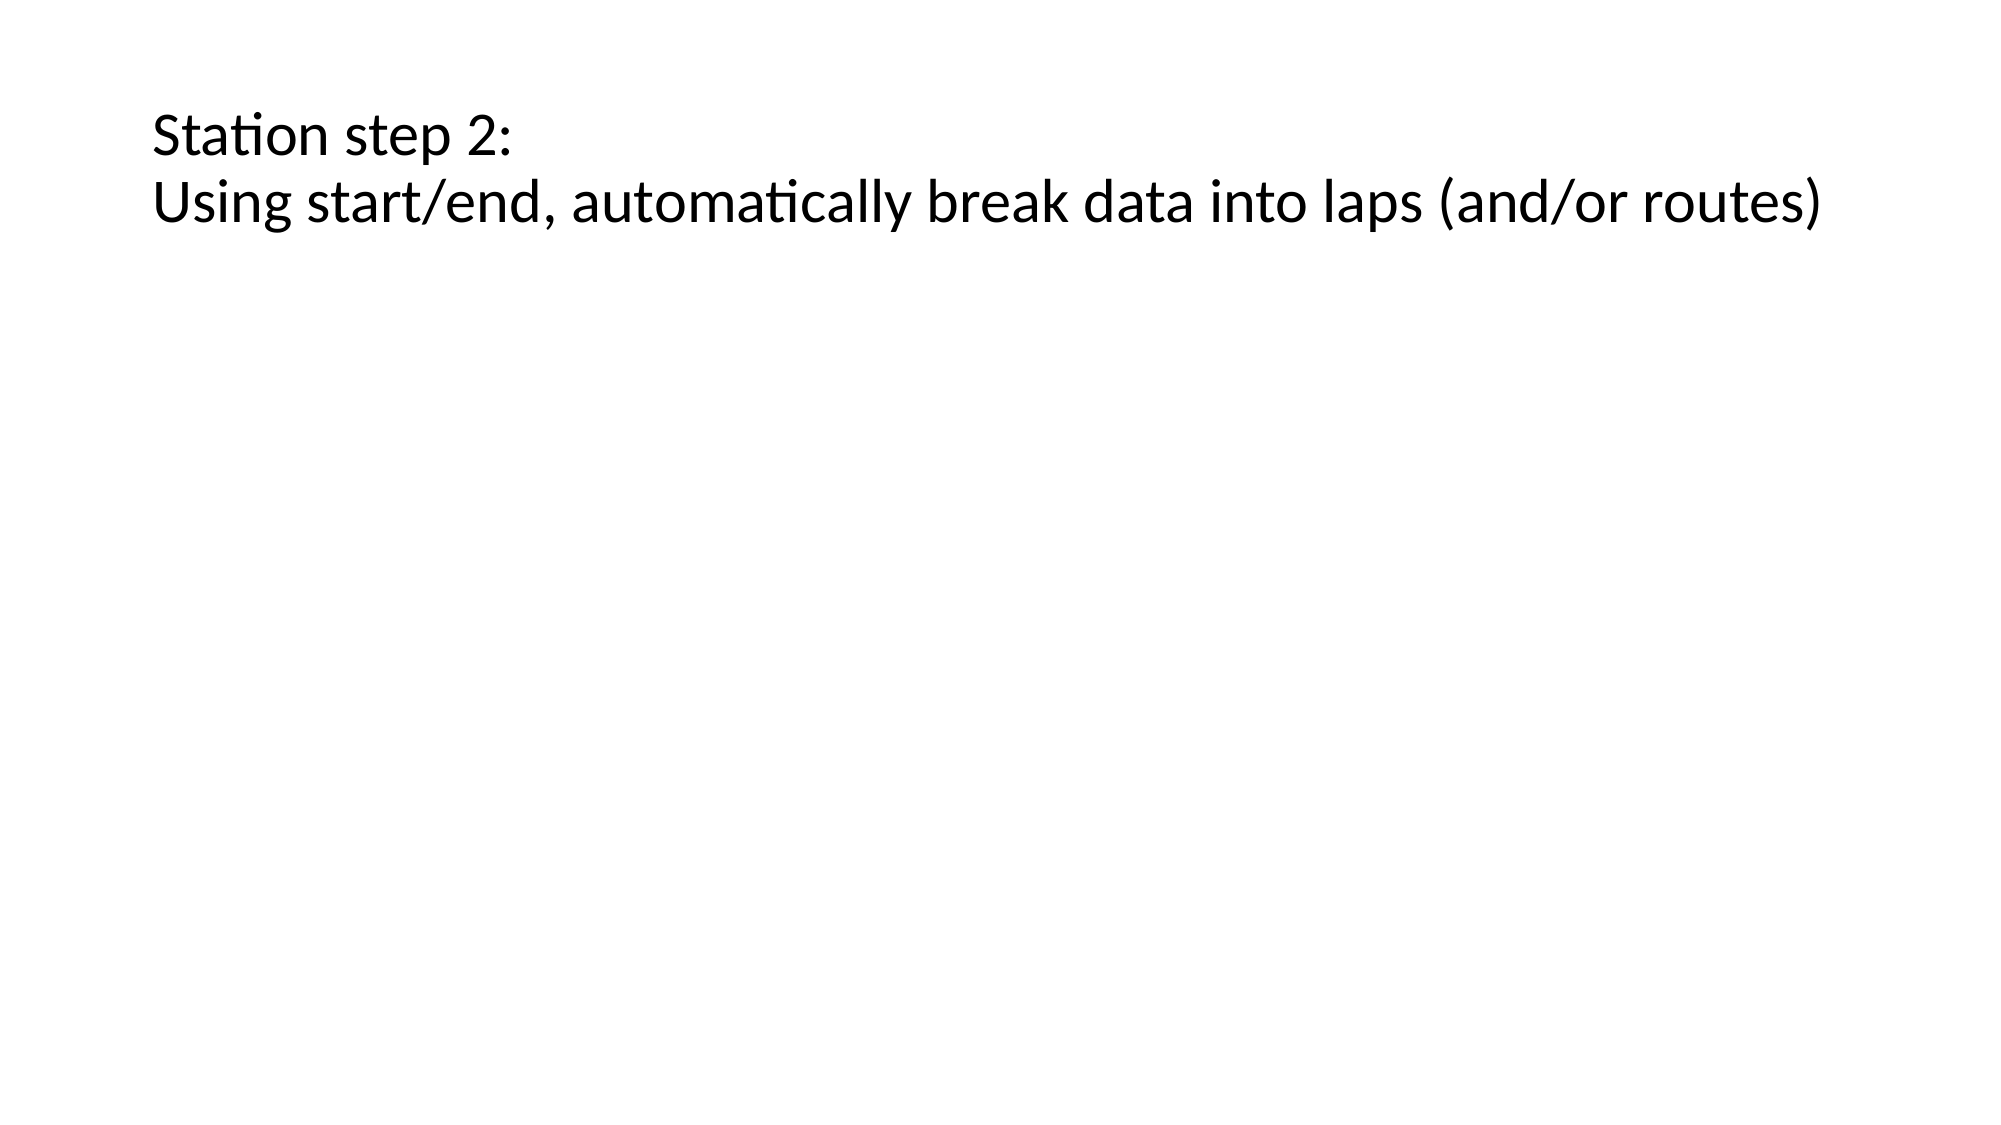

# Station step 2: Using start/end, automatically break data into laps (and/or routes)